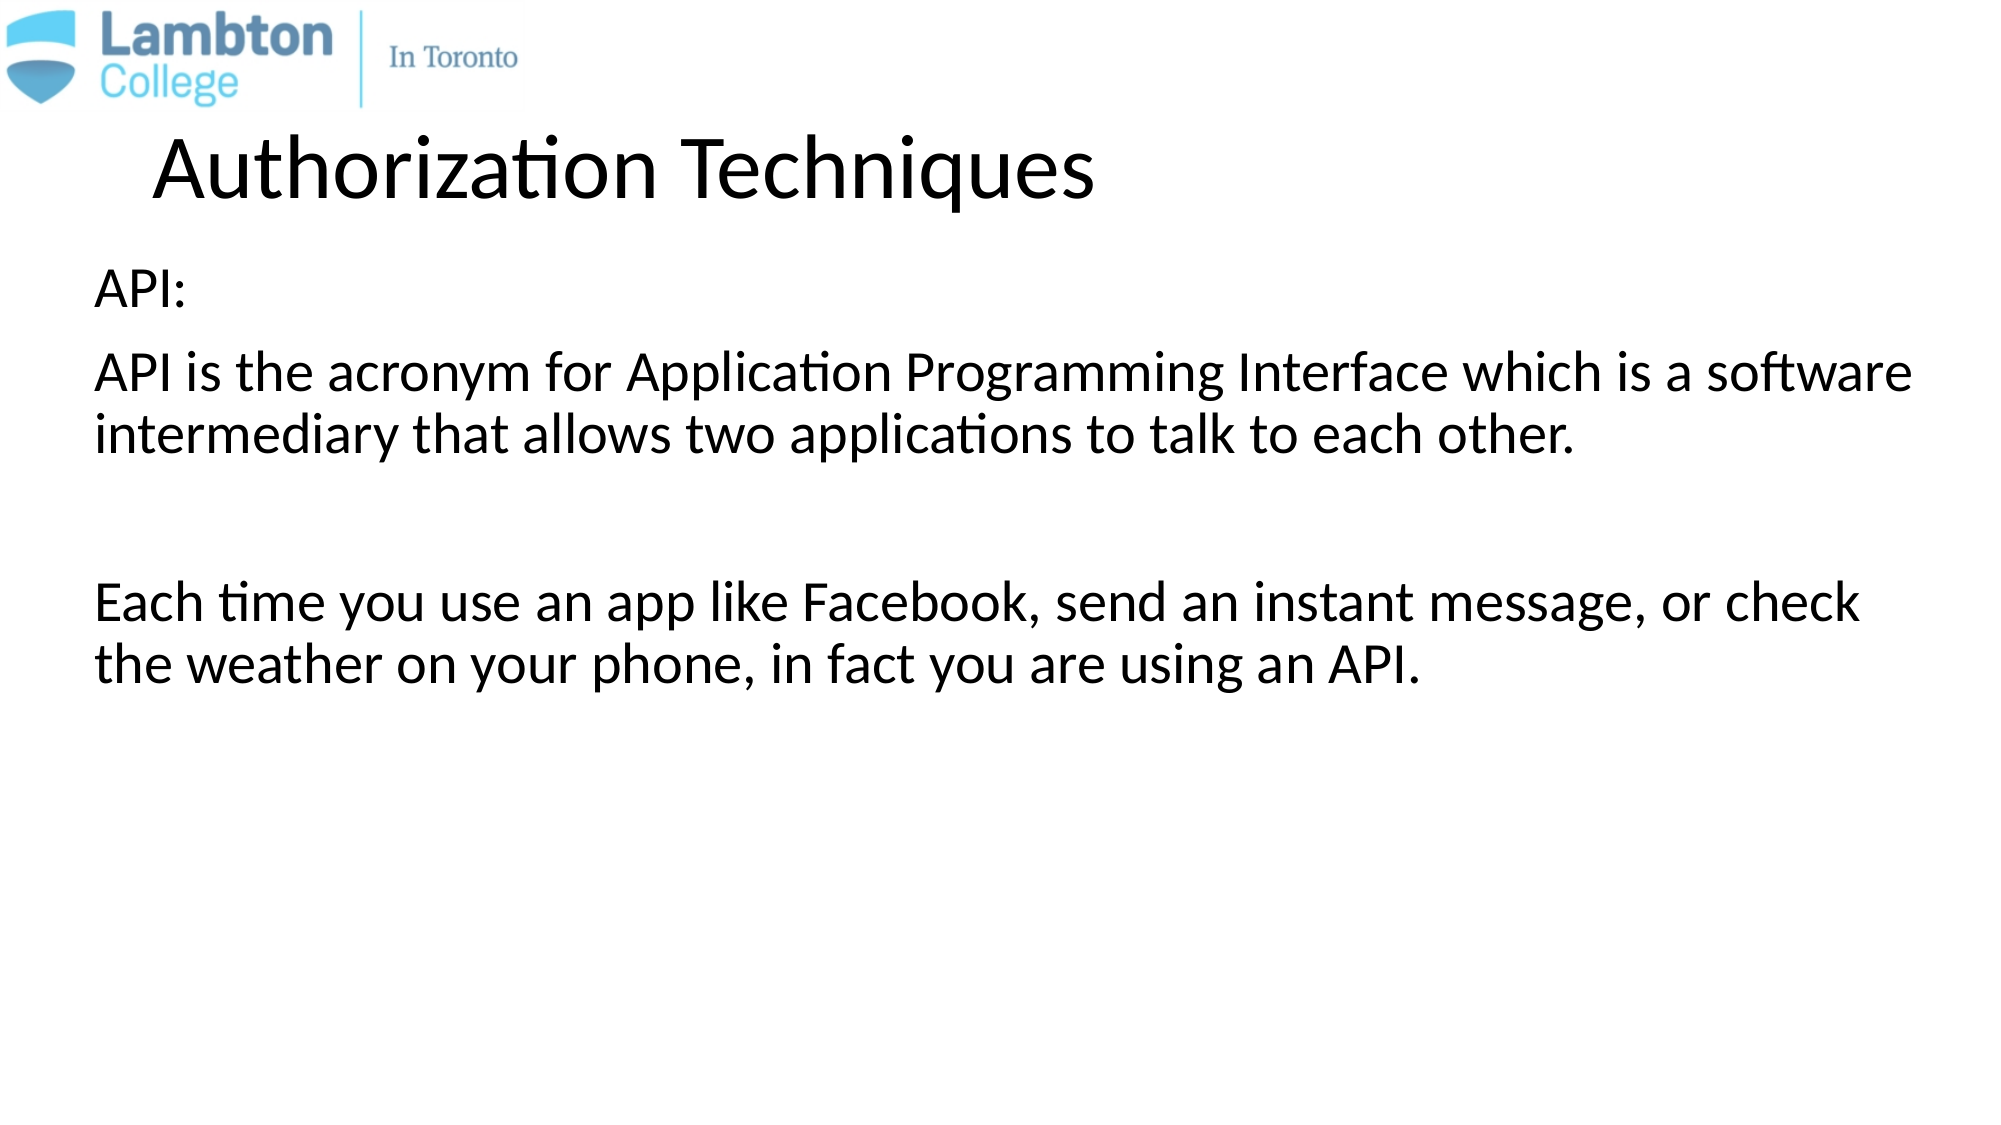

# Authorization Techniques
API:
API is the acronym for Application Programming Interface which is a software intermediary that allows two applications to talk to each other.

Each time you use an app like Facebook, send an instant message, or check the weather on your phone, in fact you are using an API.